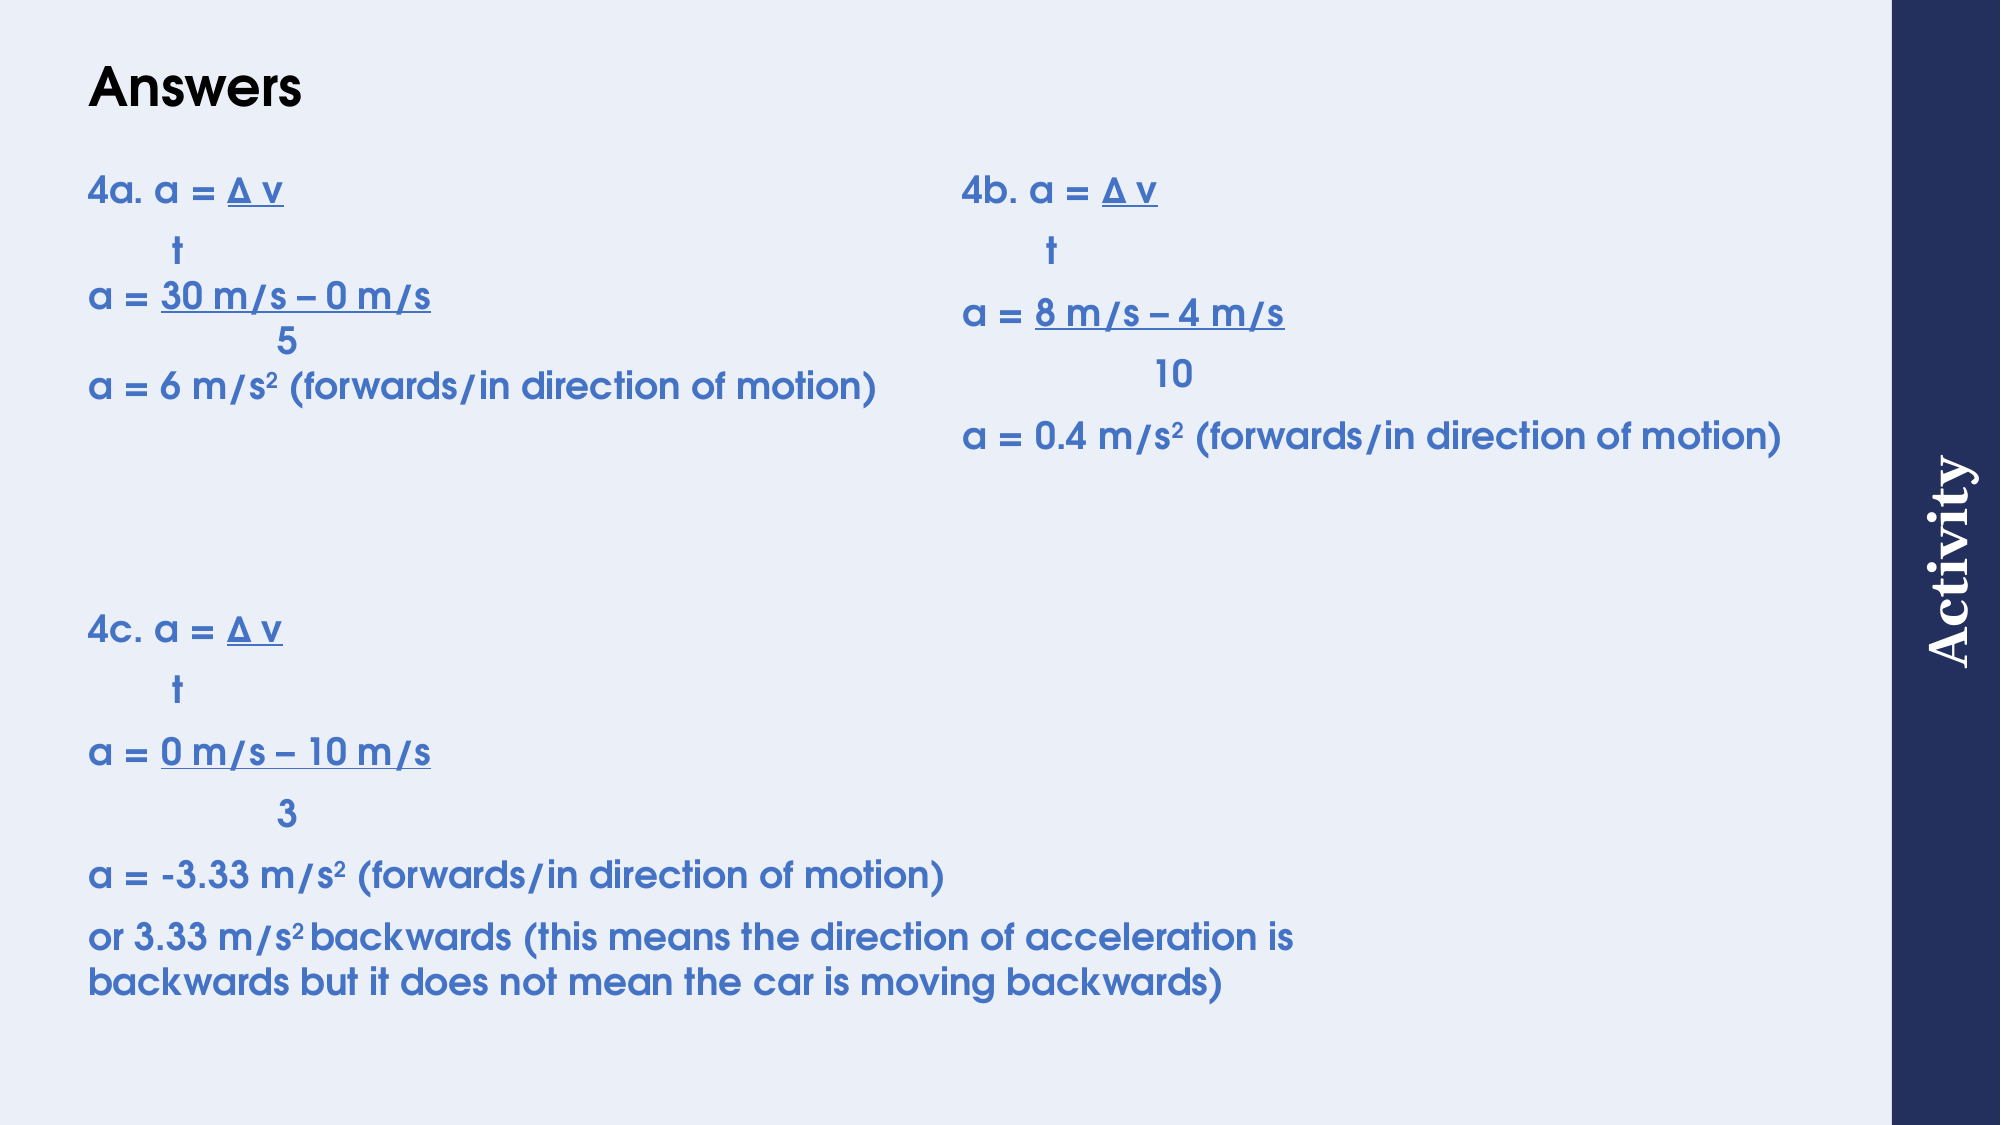

# Answers
4a. a = Δ v
        t
a = 30 m/s – 0 m/s
                  5
a = 6 m/s2 (forwards/in direction of motion)
4b. a = Δ v
        t
a = 8 m/s – 4 m/s
                  10
a = 0.4 m/s2 (forwards/in direction of motion)
4c. a = Δ v
        t
a = 0 m/s – 10 m/s
                  3
a = -3.33 m/s2 (forwards/in direction of motion)
or 3.33 m/s2 backwards (this means the direction of acceleration is backwards but it does not mean the car is moving backwards)